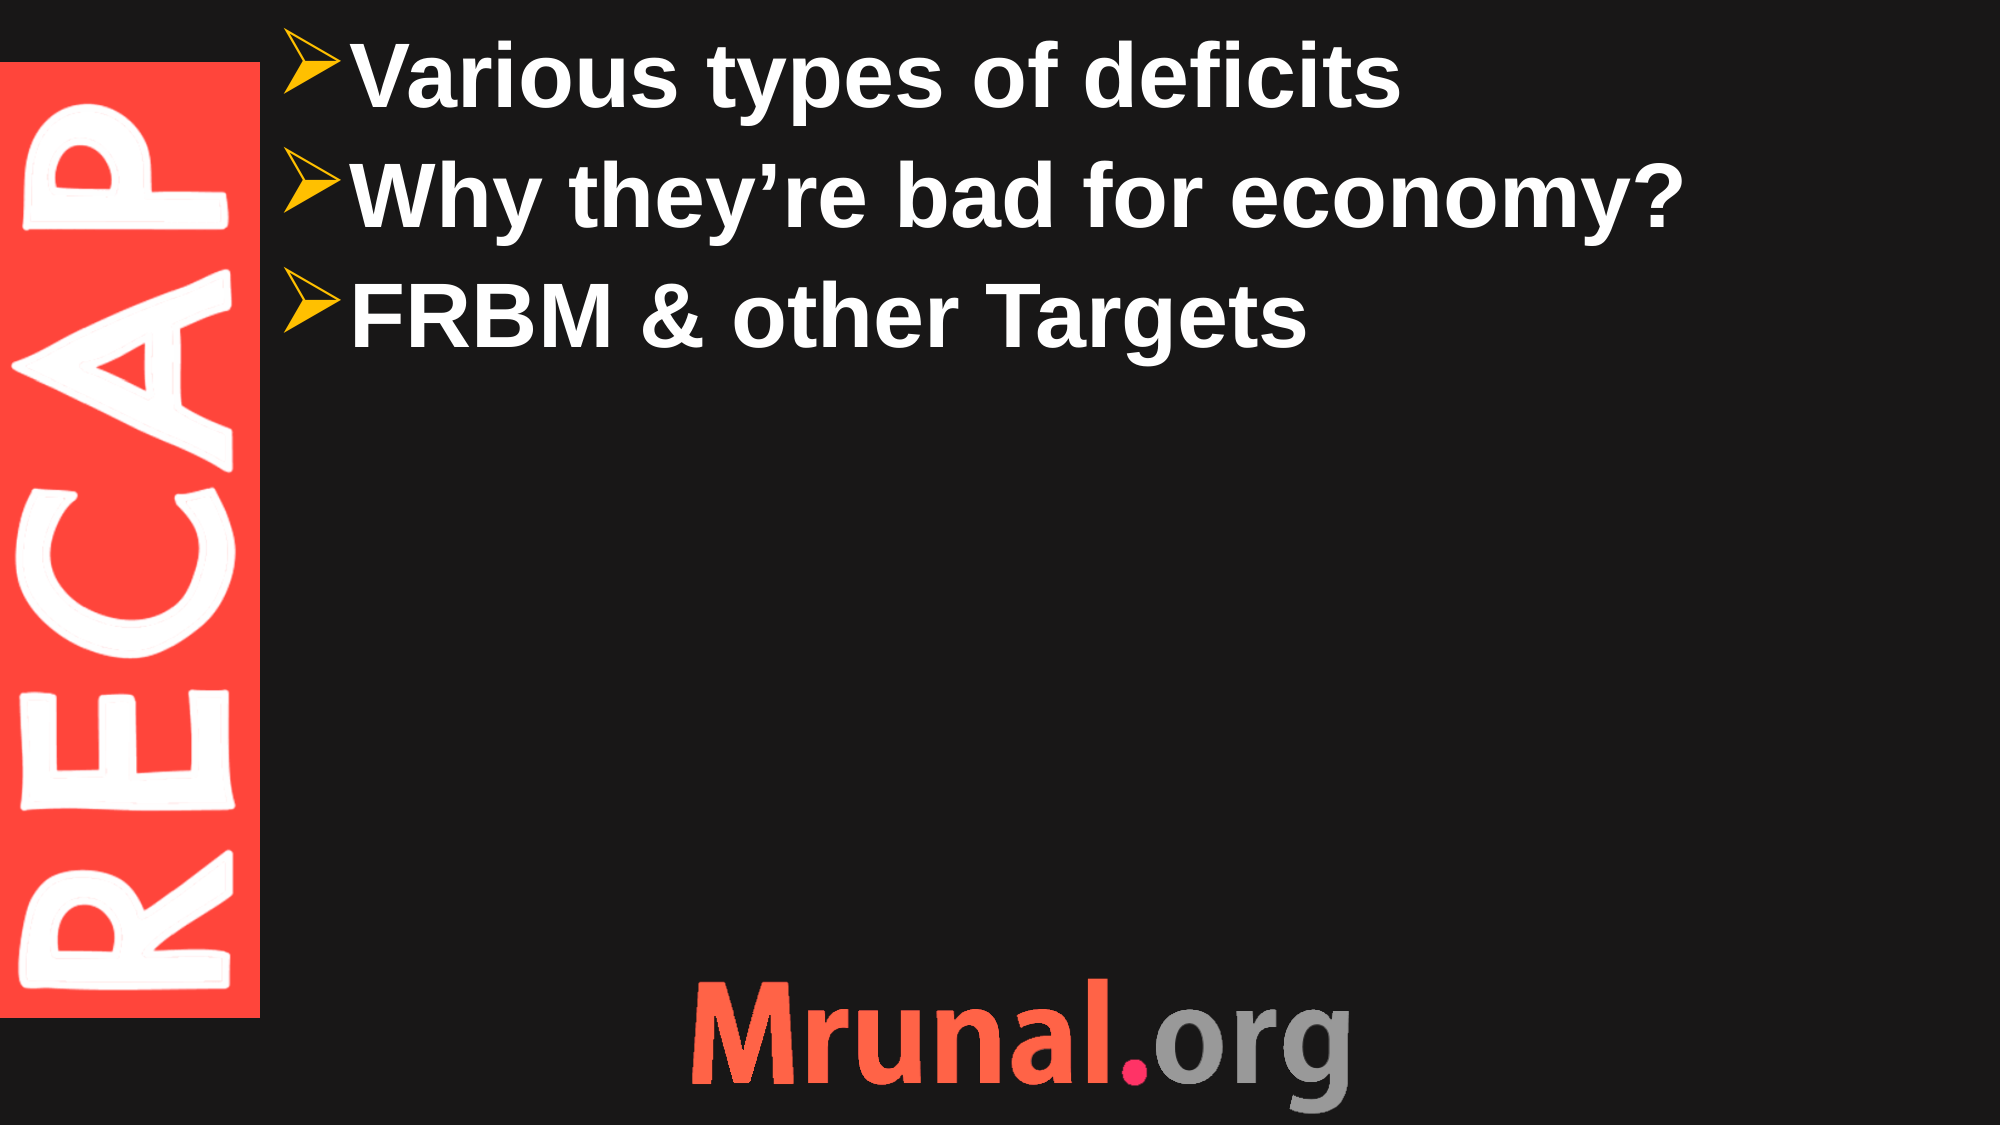

Various types of deficits
Why they’re bad for economy?
FRBM & other Targets